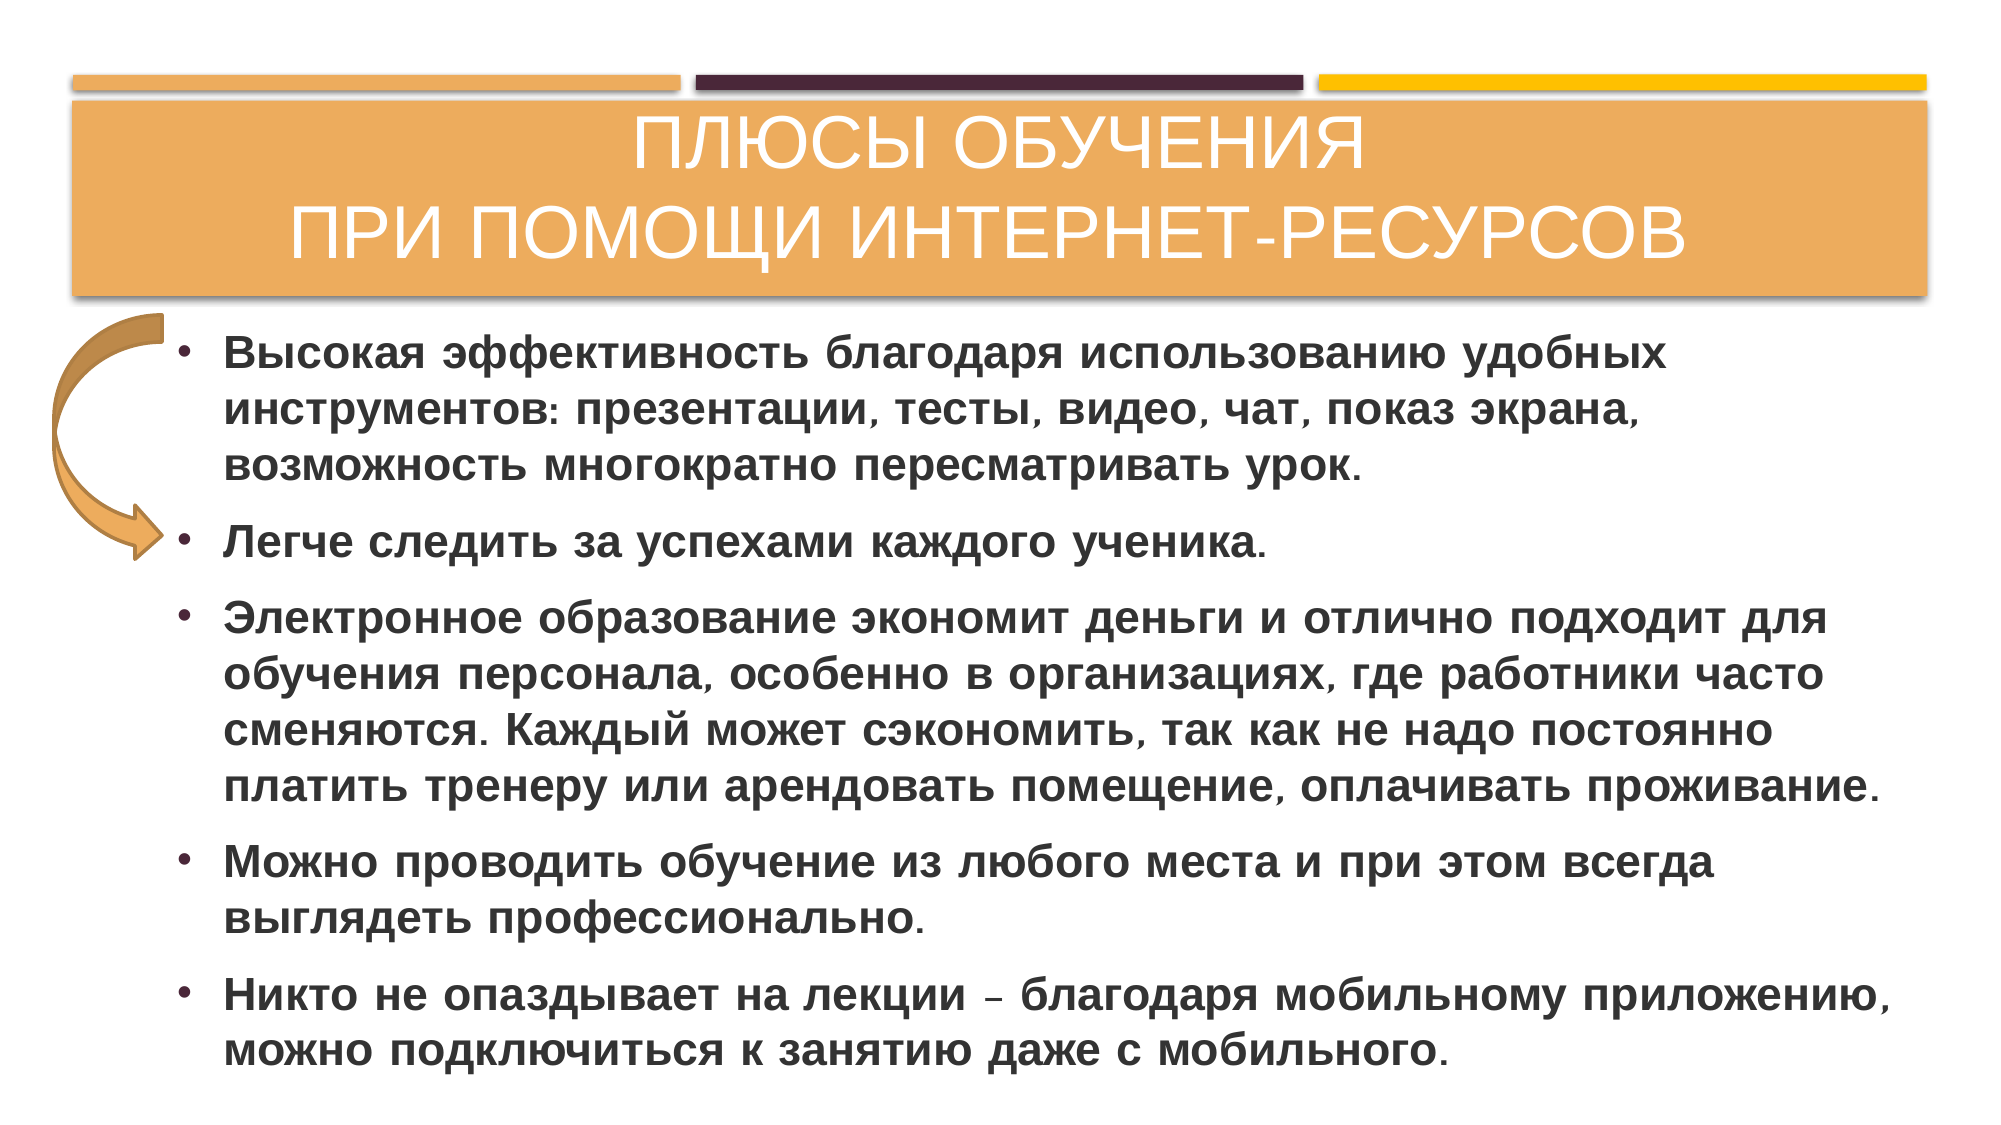

# Плюсы обучения при помощи интернет-ресурсов

Высокая эффективность благодаря использованию удобных инструментов: презентации, тесты, видео, чат, показ экрана, возможность многократно пересматривать урок.
Легче следить за успехами каждого ученика.
Электронное образование экономит деньги и отлично подходит для обучения персонала, особенно в организациях, где работники часто сменяются. Каждый может сэкономить, так как не надо постоянно платить тренеру или арендовать помещение, оплачивать проживание.
Можно проводить обучение из любого места и при этом всегда выглядеть профессионально.
Никто не опаздывает на лекции – благодаря мобильному приложению, можно подключиться к занятию даже с мобильного.